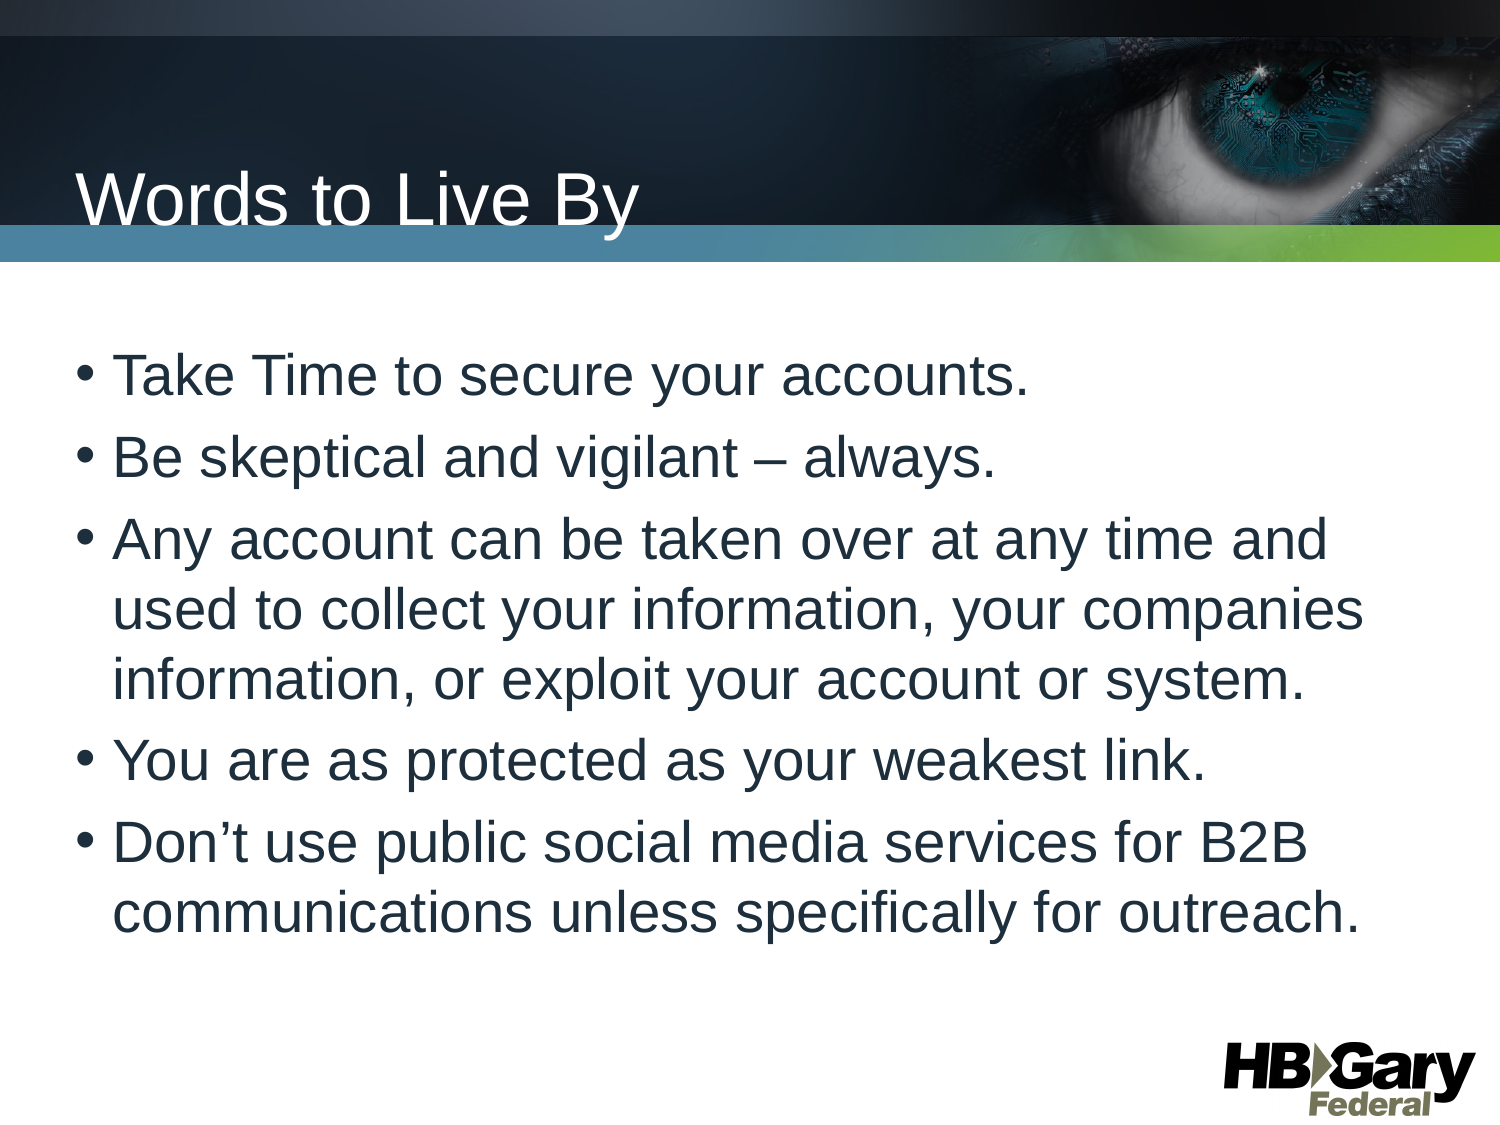

# Words to Live By
Take Time to secure your accounts.
Be skeptical and vigilant – always.
Any account can be taken over at any time and used to collect your information, your companies information, or exploit your account or system.
You are as protected as your weakest link.
Don’t use public social media services for B2B communications unless specifically for outreach.